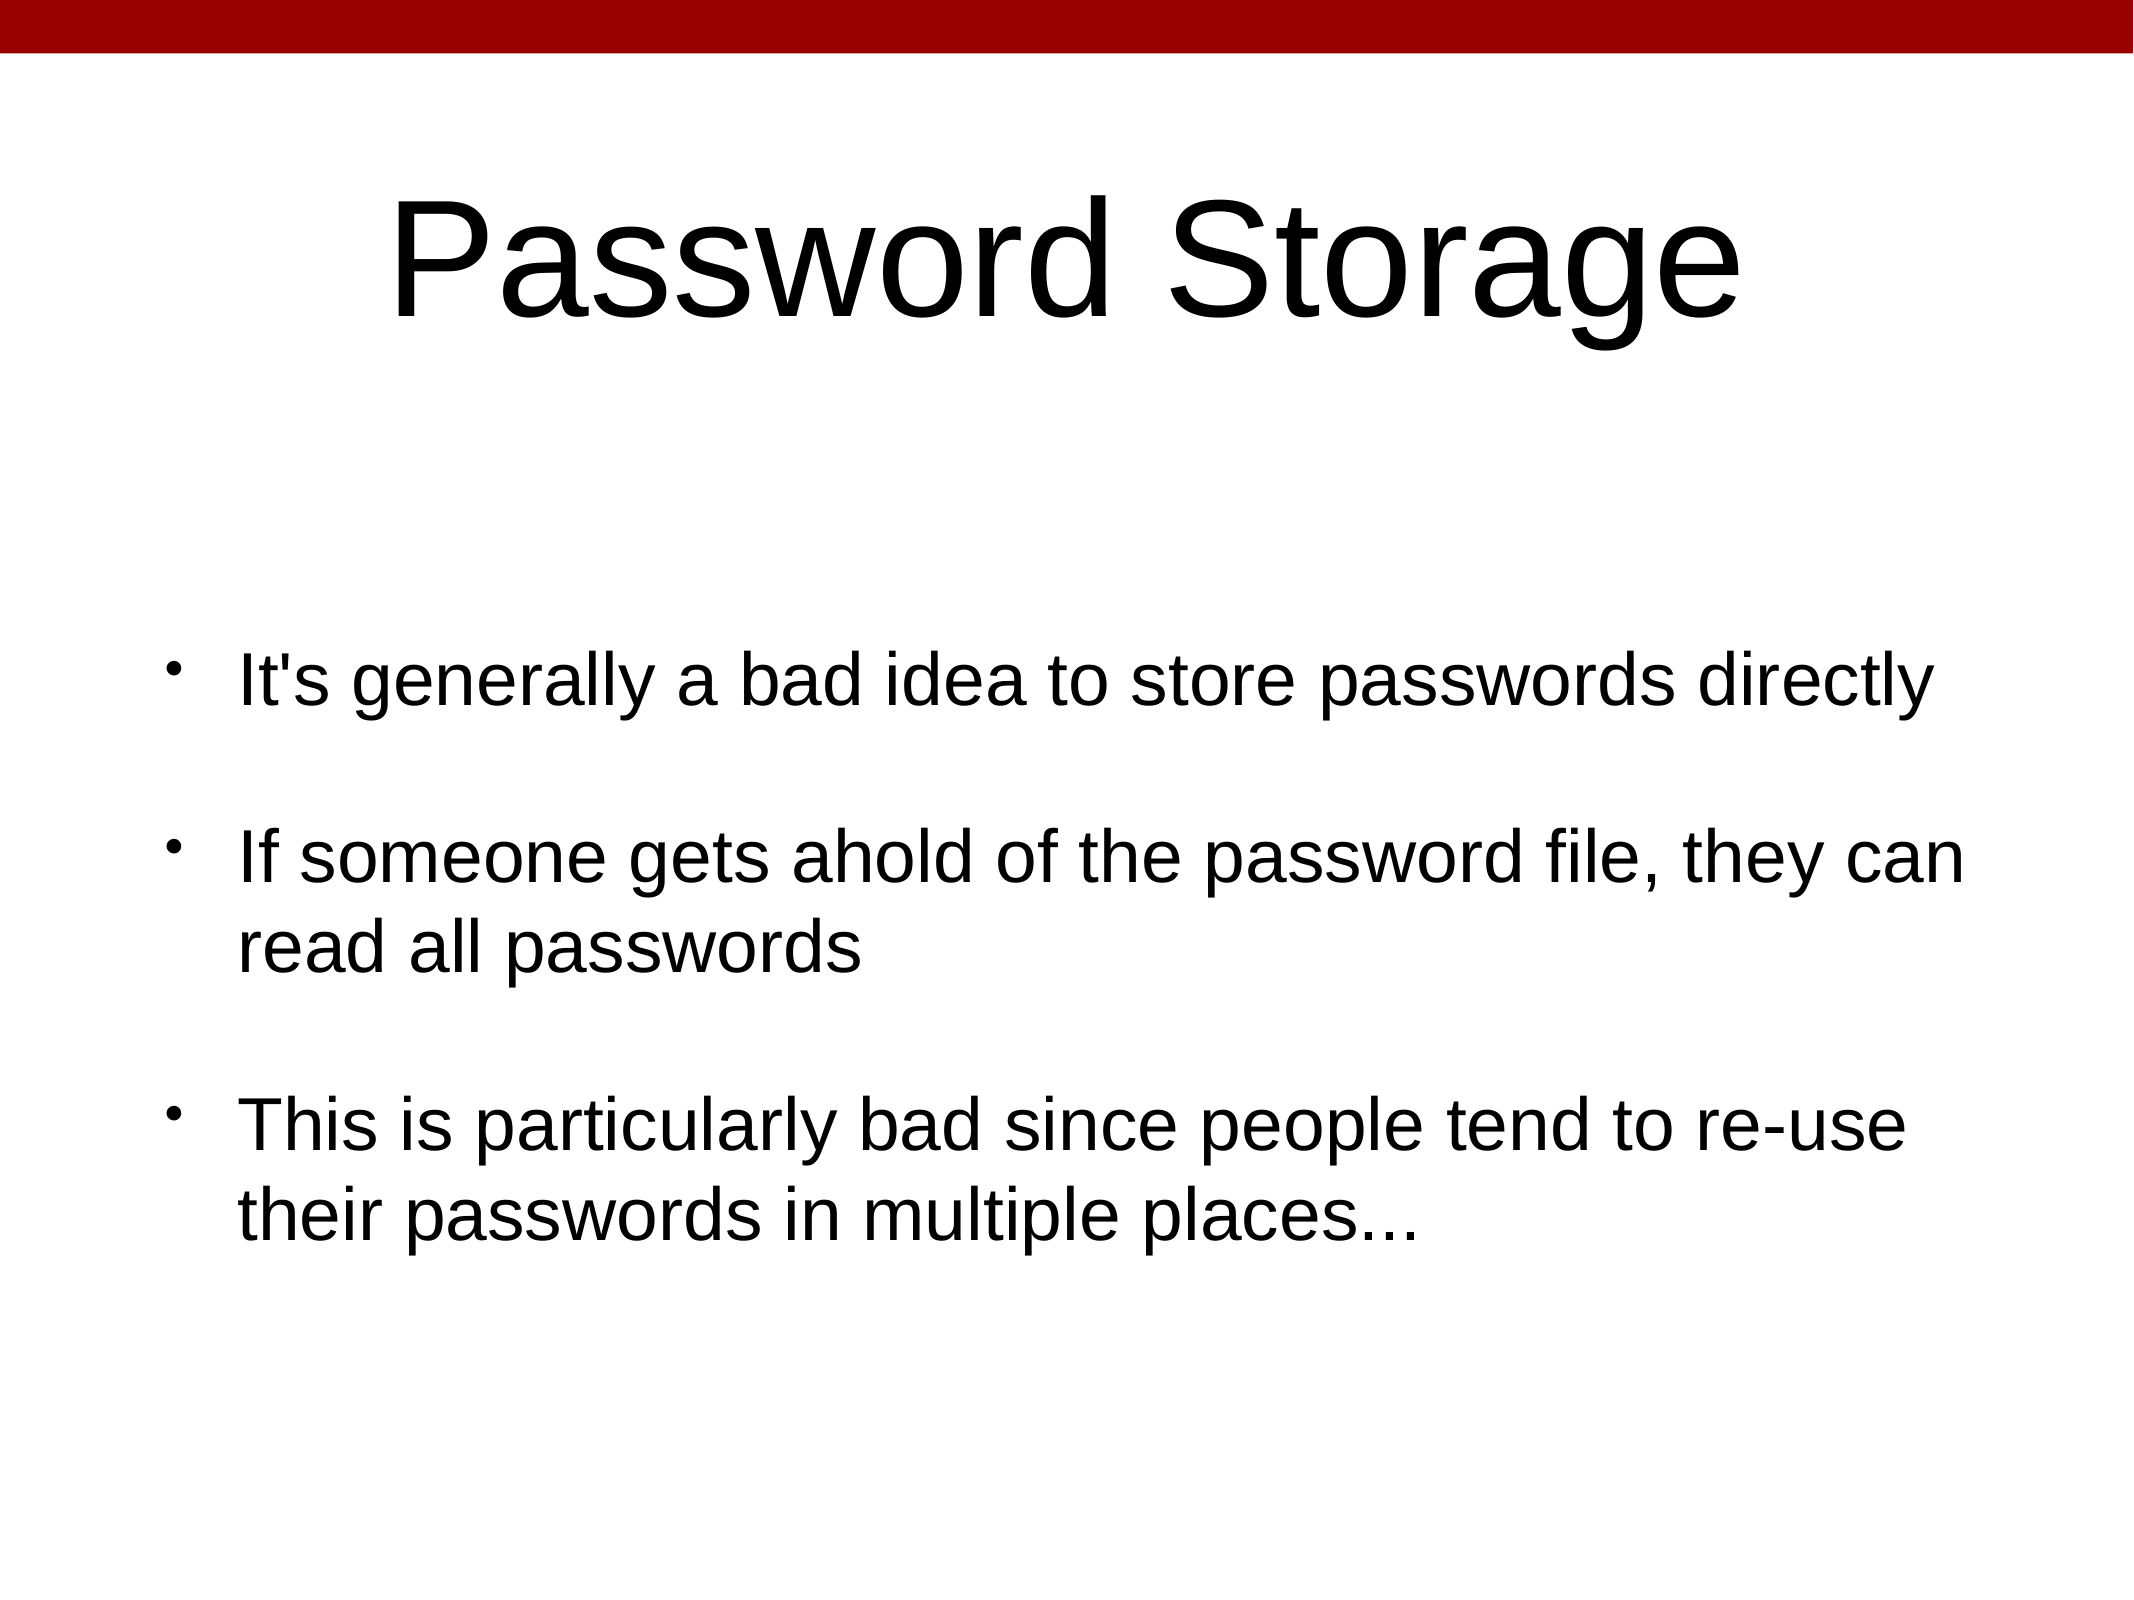

# Password Storage
It's generally a bad idea to store passwords directly
If someone gets ahold of the password file, they can read all passwords
This is particularly bad since people tend to re-use their passwords in multiple places...